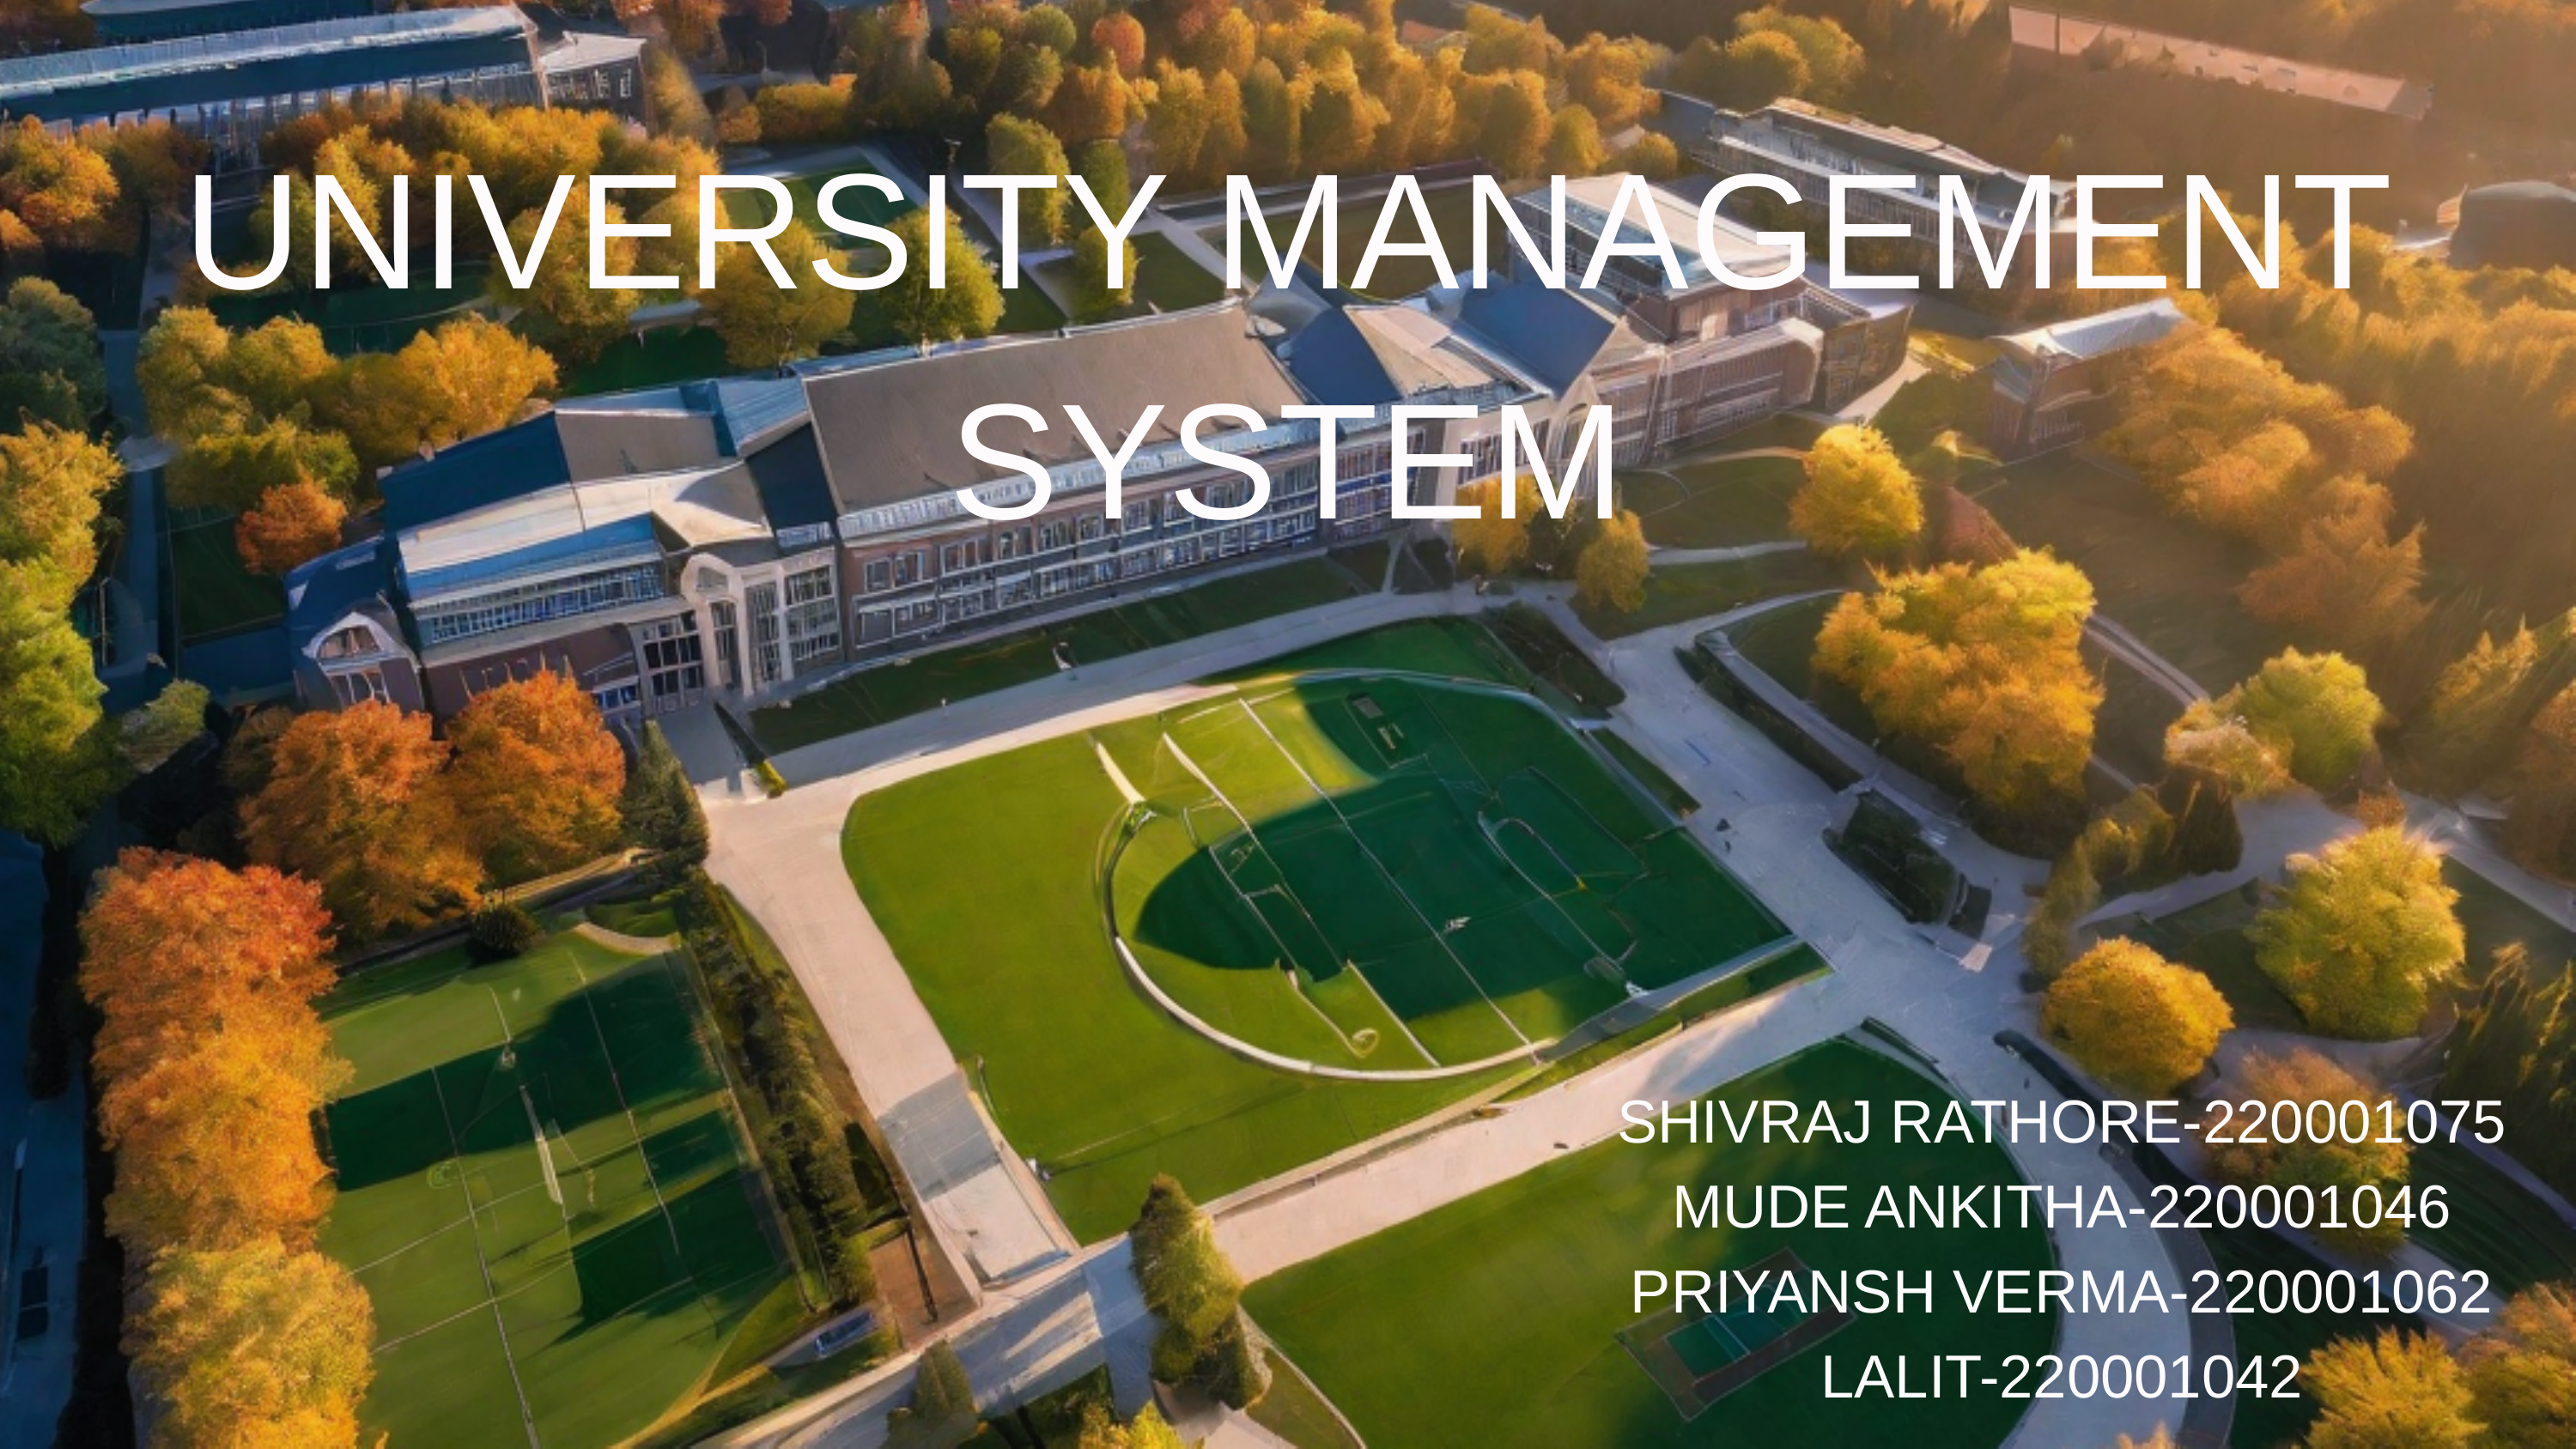

UNIVERSITY MANAGEMENT SYSTEM
SHIVRAJ RATHORE-220001075
MUDE ANKITHA-220001046
PRIYANSH VERMA-220001062
LALIT-220001042